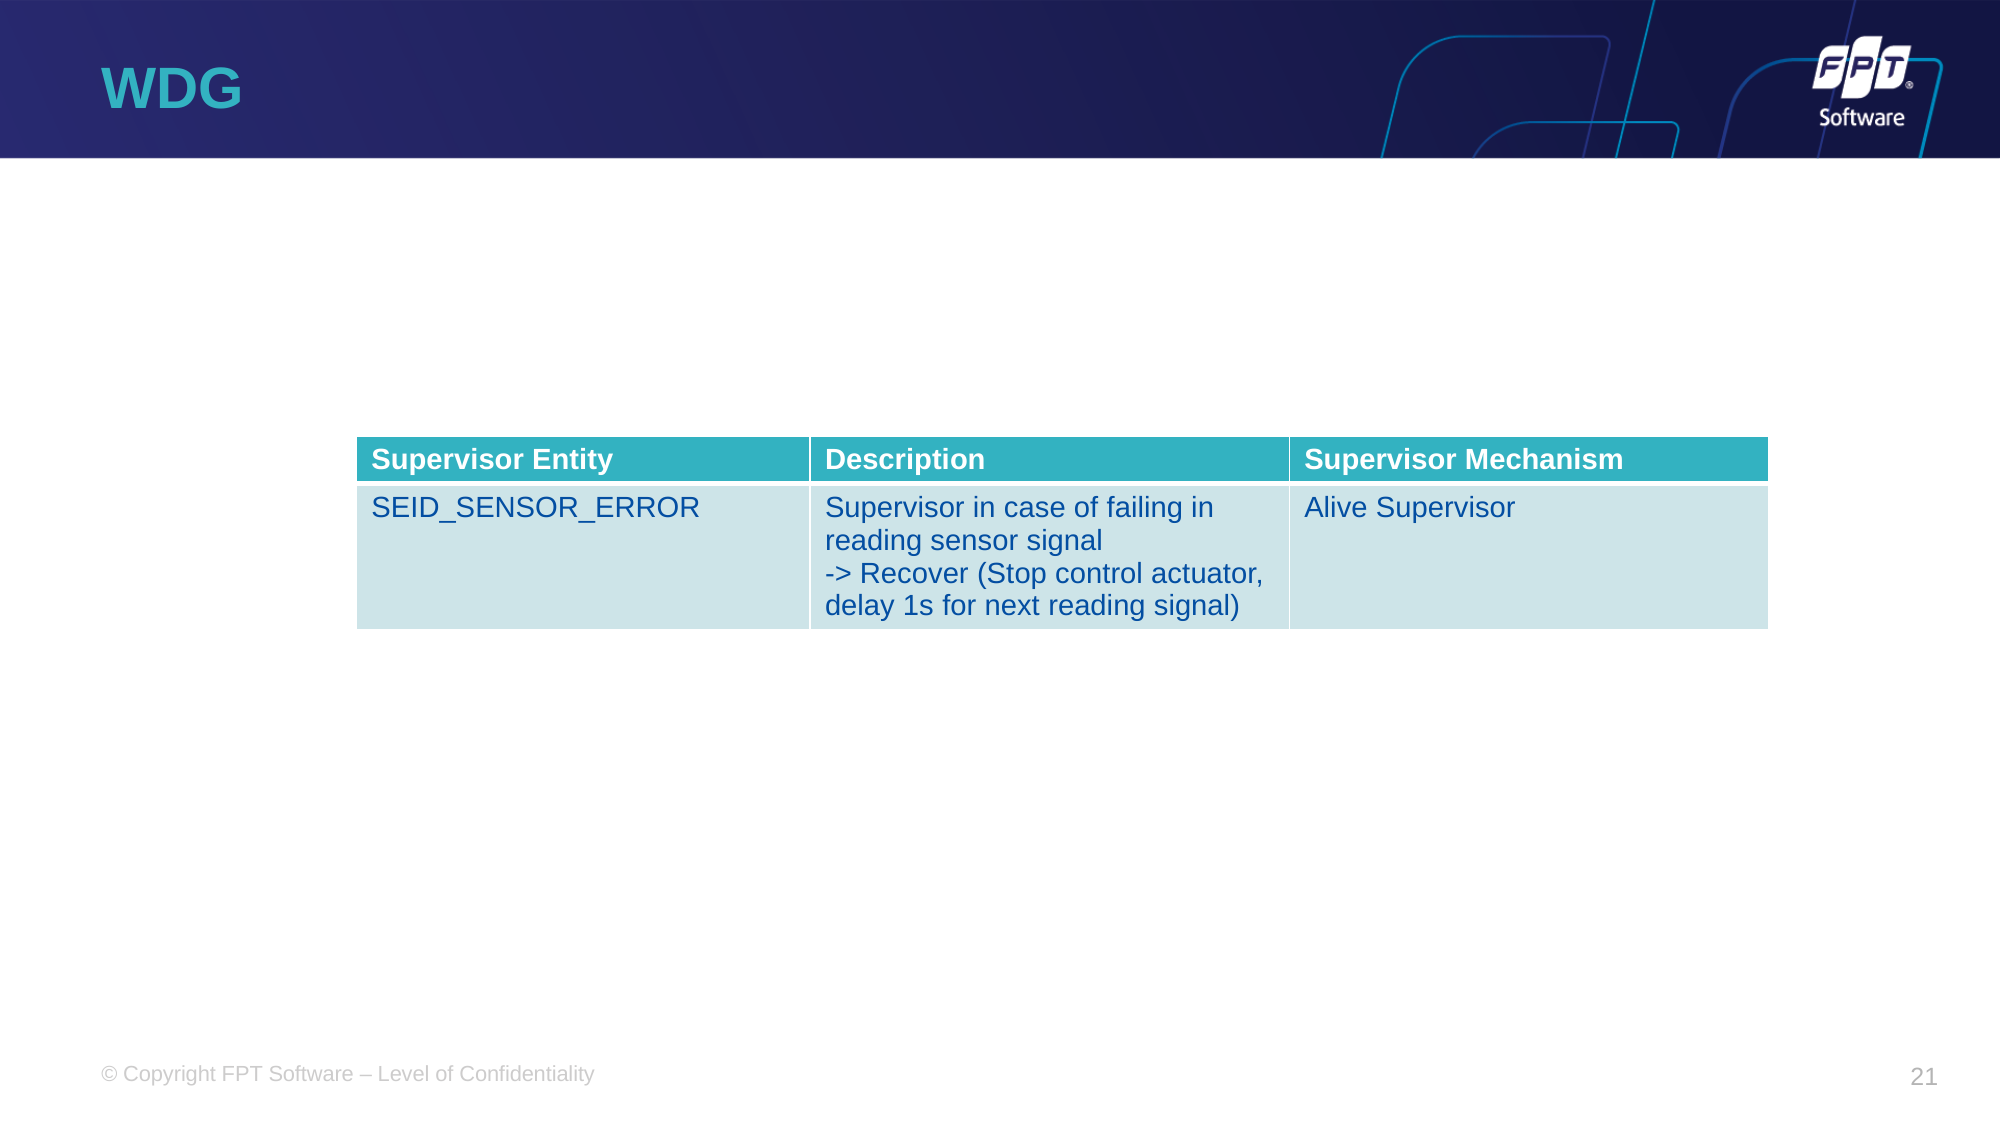

# WDG
| Supervisor Entity | Description | Supervisor Mechanism |
| --- | --- | --- |
| SEID\_SENSOR\_ERROR | Supervisor in case of failing in reading sensor signal -> Recover (Stop control actuator, delay 1s for next reading signal) | Alive Supervisor |
21